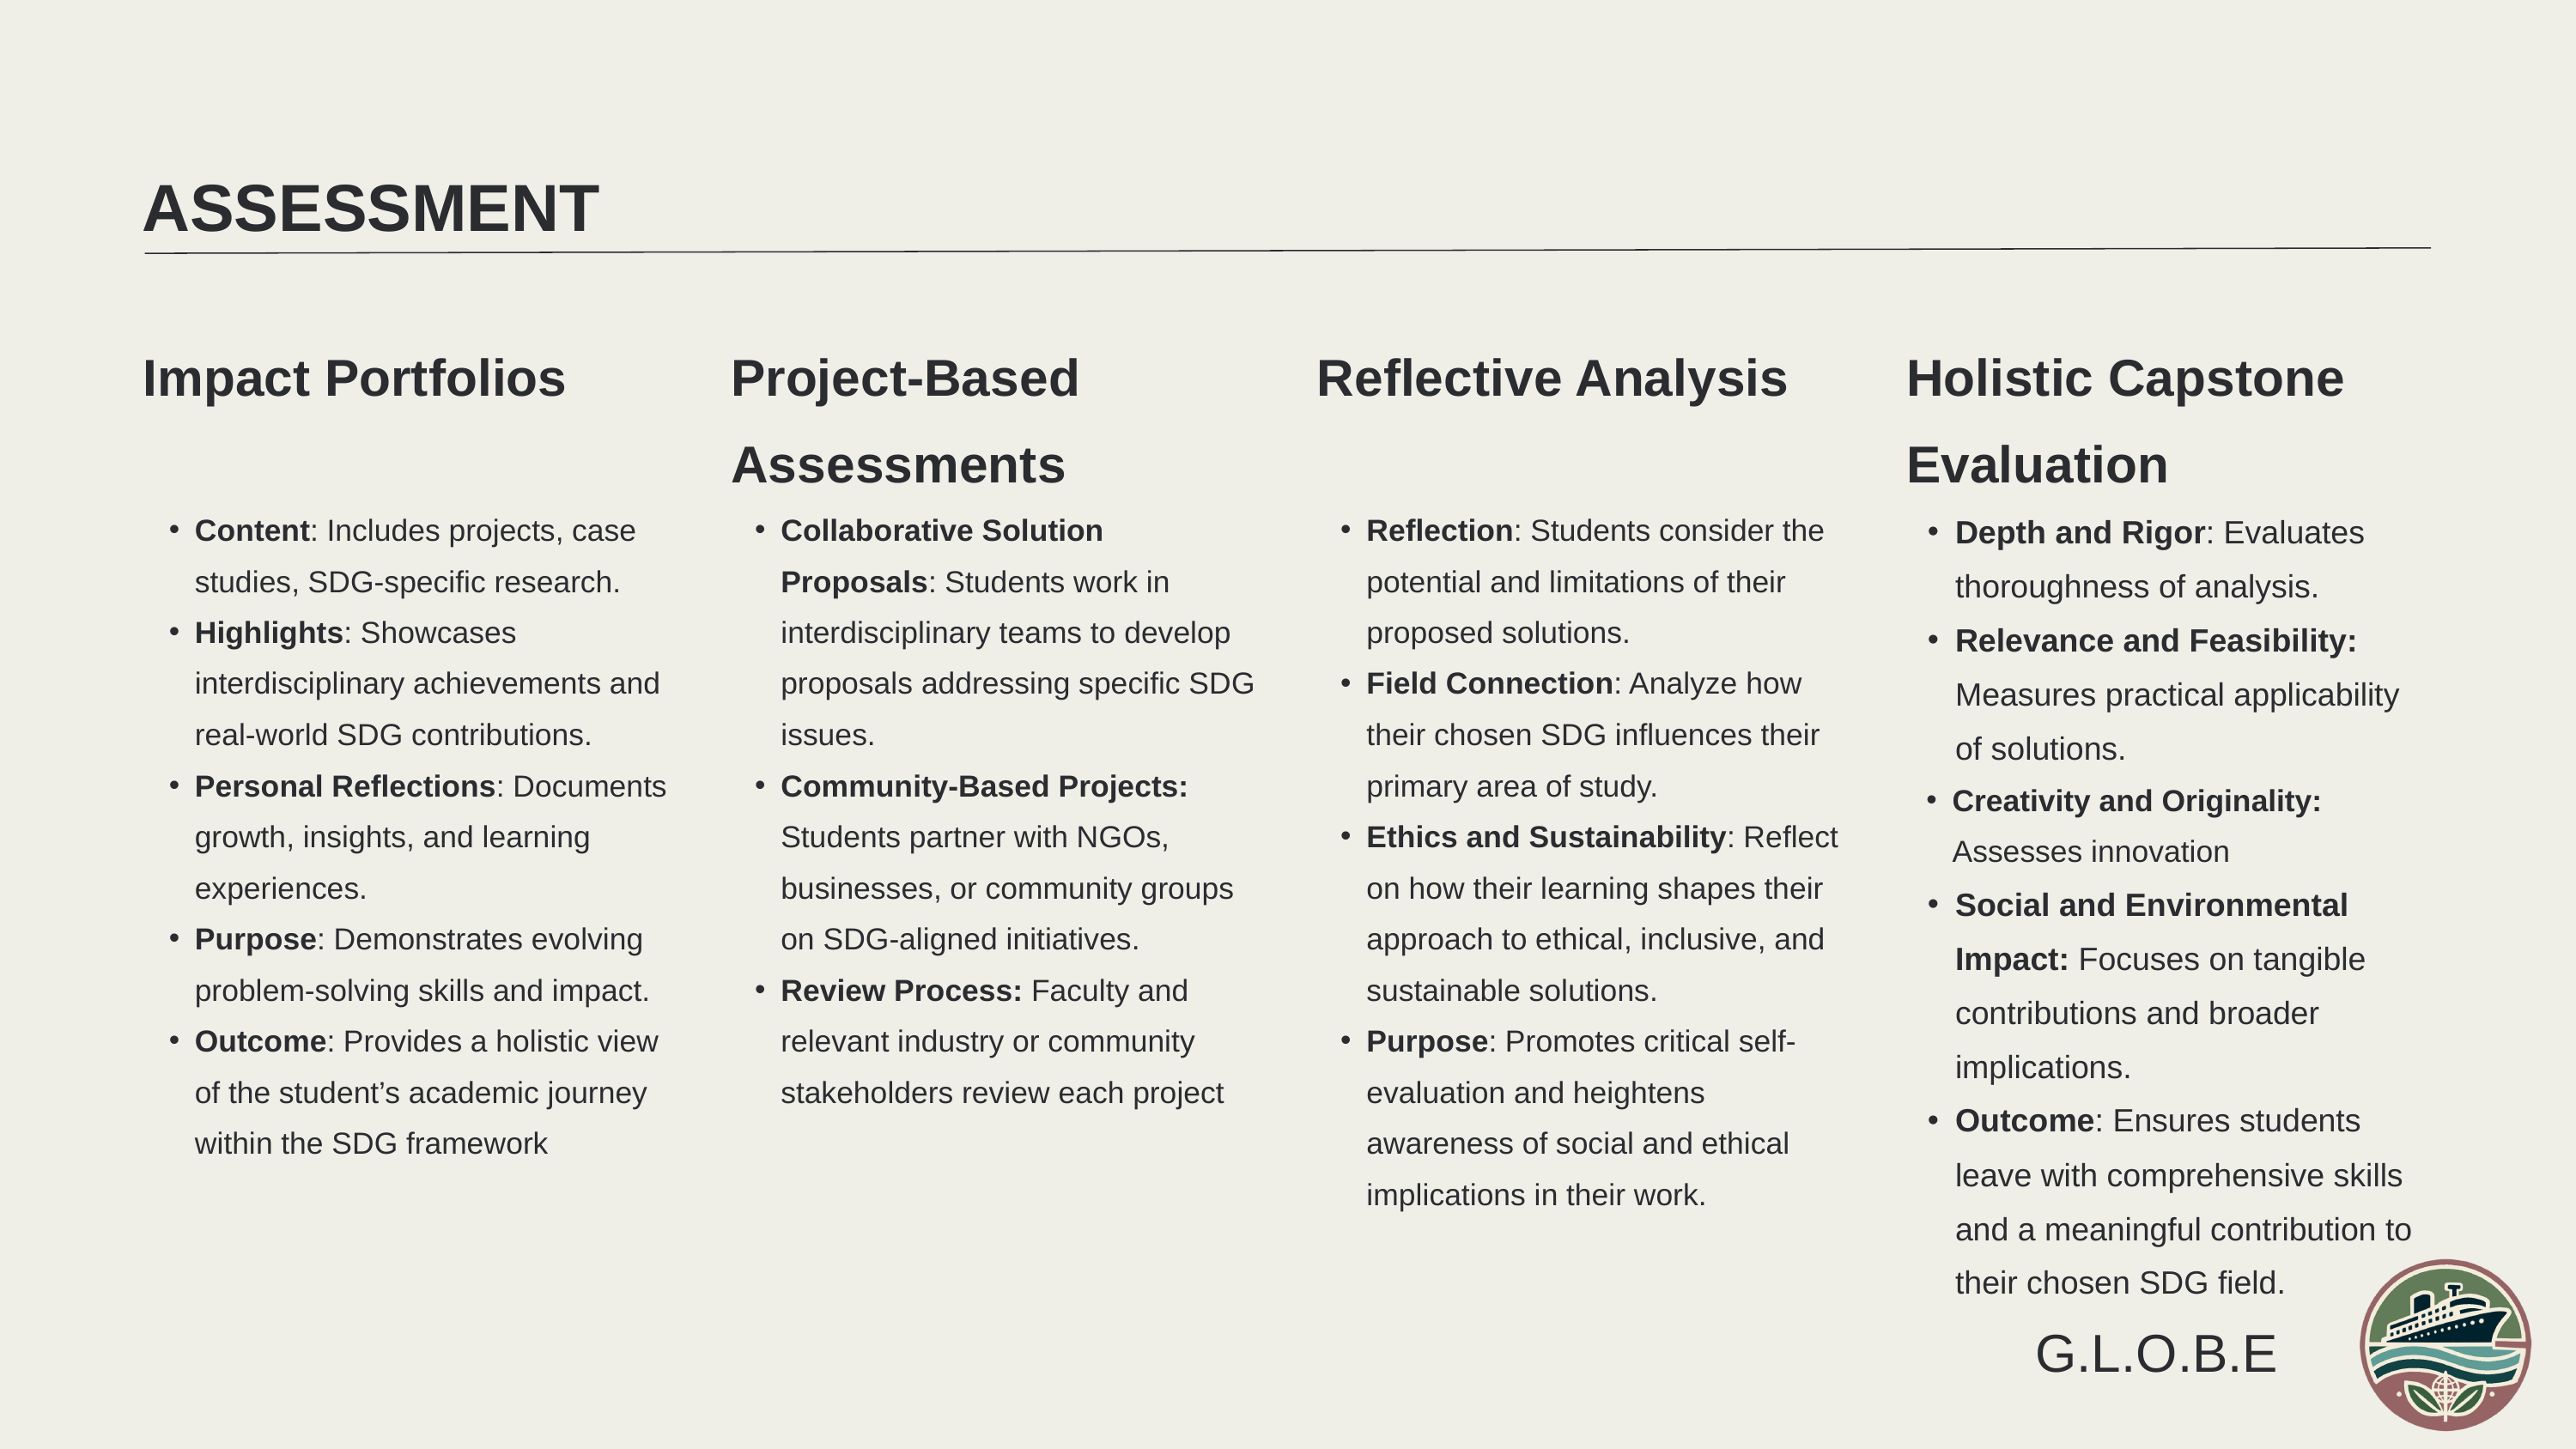

ASSESSMENT
Impact Portfolios

Project-Based Assessments

Reflective Analysis
Holistic Capstone Evaluation
Content: Includes projects, case studies, SDG-specific research.
Highlights: Showcases interdisciplinary achievements and real-world SDG contributions.
Personal Reflections: Documents growth, insights, and learning experiences.
Purpose: Demonstrates evolving problem-solving skills and impact.
Outcome: Provides a holistic view of the student’s academic journey within the SDG framework

Collaborative Solution Proposals: Students work in interdisciplinary teams to develop proposals addressing specific SDG issues.
Community-Based Projects: Students partner with NGOs, businesses, or community groups on SDG-aligned initiatives.
Review Process: Faculty and relevant industry or community stakeholders review each project

Reflection: Students consider the potential and limitations of their proposed solutions.
Field Connection: Analyze how their chosen SDG influences their primary area of study.
Ethics and Sustainability: Reflect on how their learning shapes their approach to ethical, inclusive, and sustainable solutions.
Purpose: Promotes critical self-evaluation and heightens awareness of social and ethical implications in their work.

Depth and Rigor: Evaluates thoroughness of analysis.
Relevance and Feasibility: Measures practical applicability of solutions.
Creativity and Originality: Assesses innovation
Social and Environmental Impact: Focuses on tangible contributions and broader implications.
Outcome: Ensures students leave with comprehensive skills and a meaningful contribution to their chosen SDG field.

G.L.O.B.E